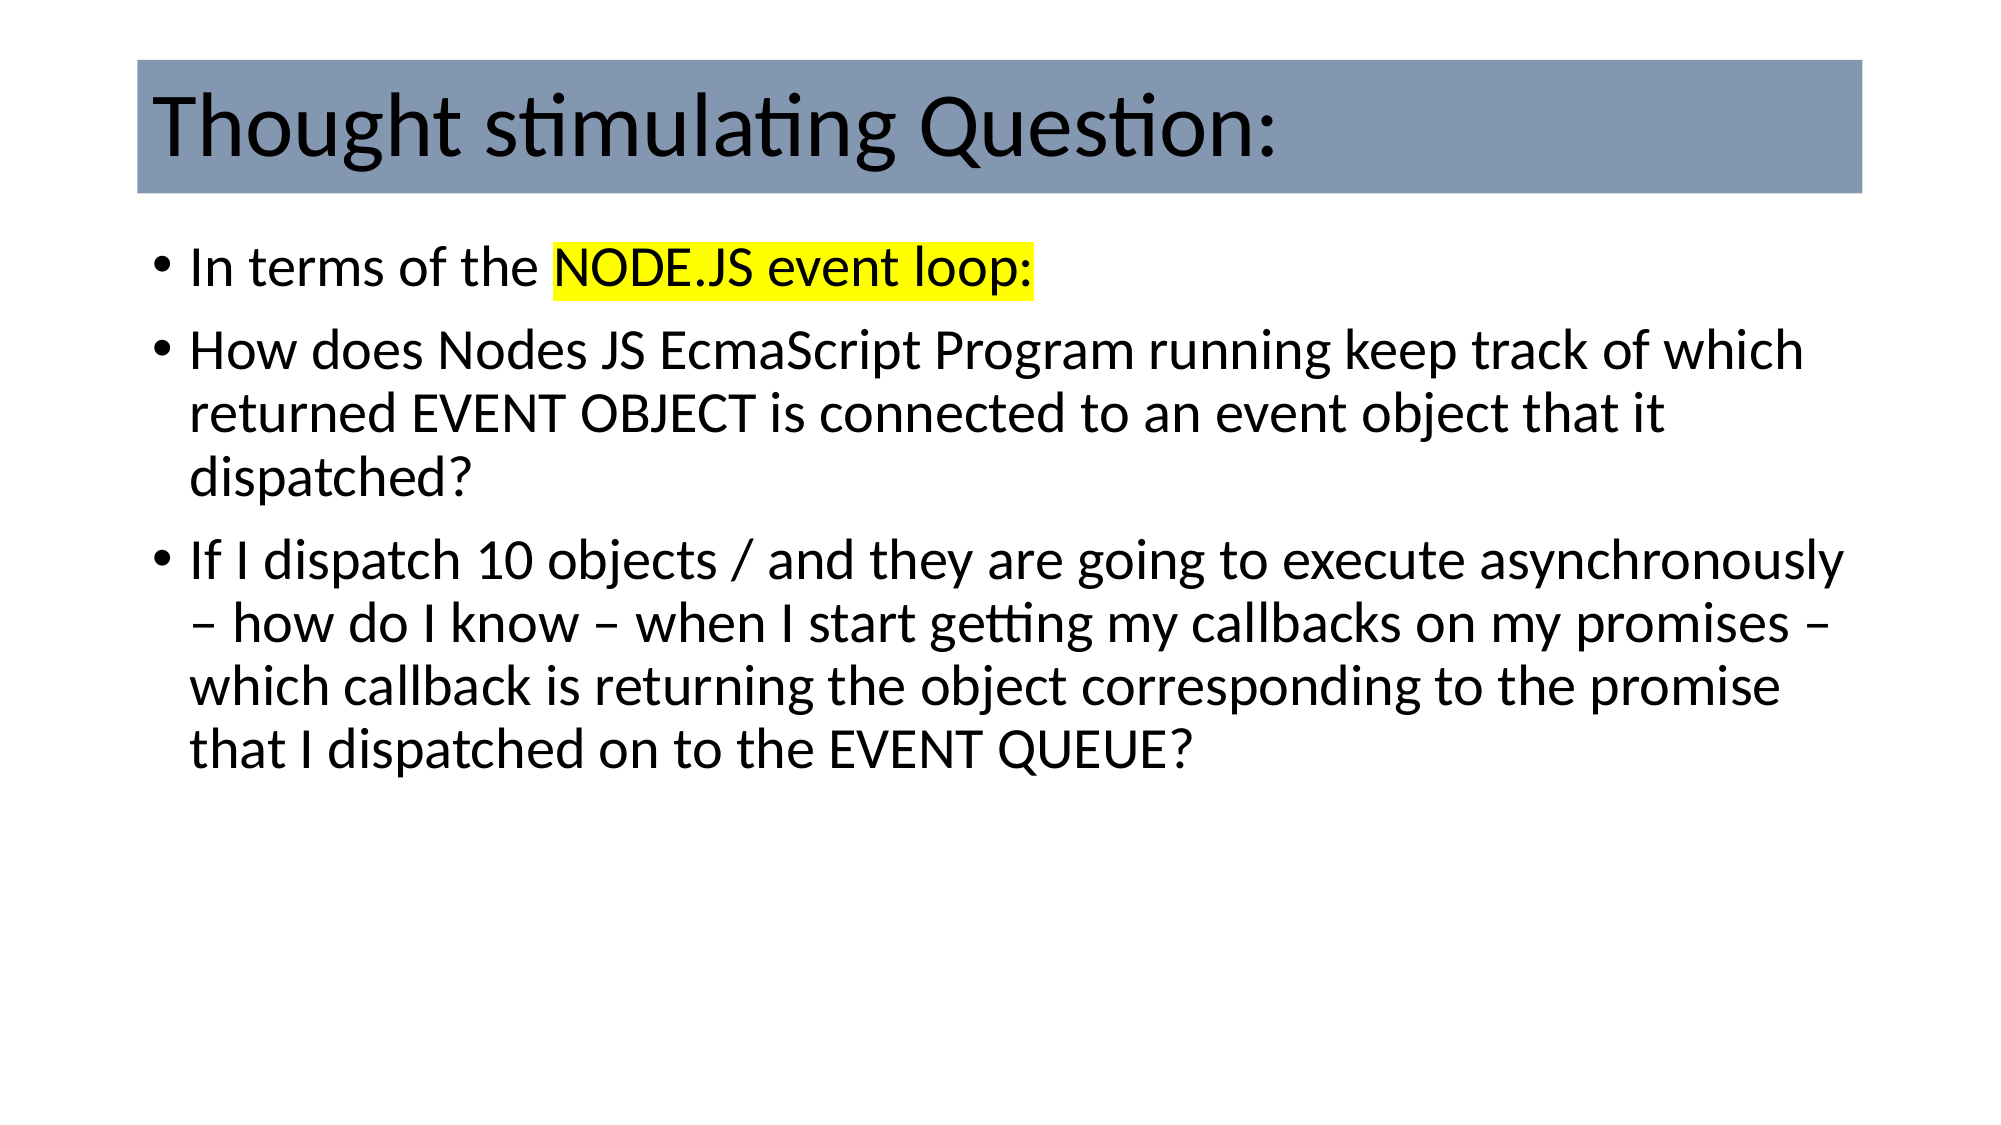

# Thought stimulating Question:
In terms of the NODE.JS event loop:
How does Nodes JS EcmaScript Program running keep track of which returned EVENT OBJECT is connected to an event object that it dispatched?
If I dispatch 10 objects / and they are going to execute asynchronously – how do I know – when I start getting my callbacks on my promises – which callback is returning the object corresponding to the promise that I dispatched on to the EVENT QUEUE?